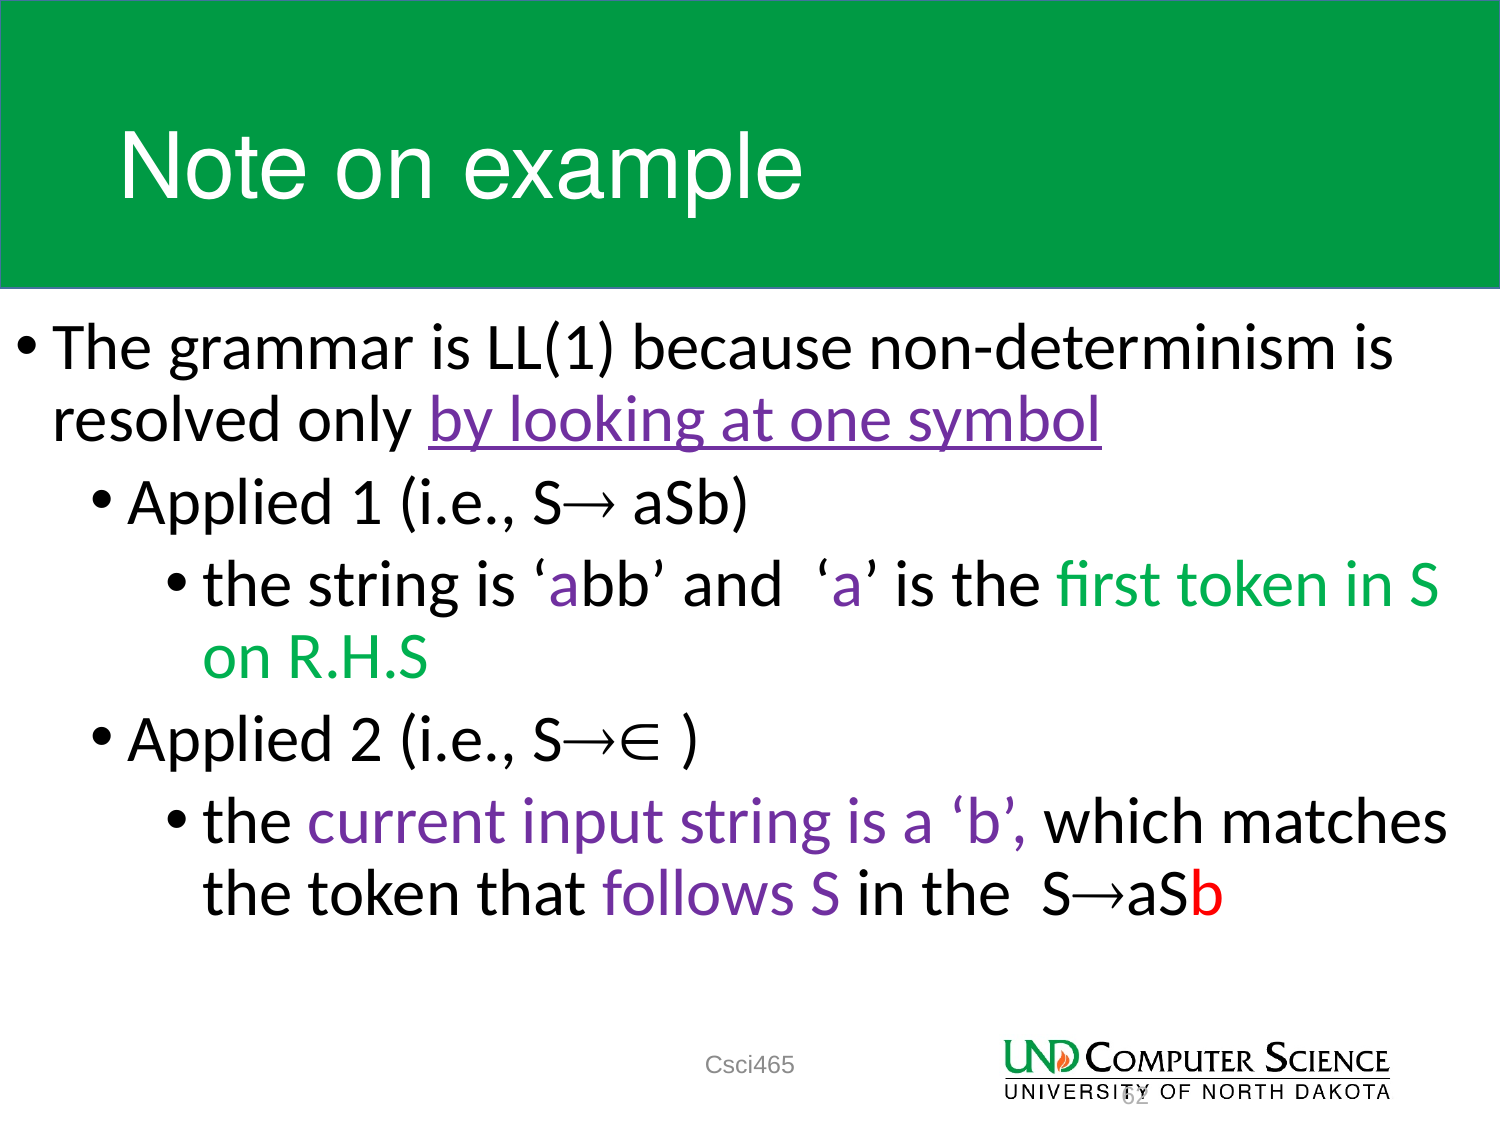

# Note on example
The grammar is LL(1) because non-determinism is resolved only by looking at one symbol
Applied 1 (i.e., S→ aSb)
the string is ‘abb’ and  ‘a’ is the first token in S on R.H.S
Applied 2 (i.e., S→∈ )
the current input string is a ‘b’, which matches  the token that follows S in the  S→aSb

Csci465
62